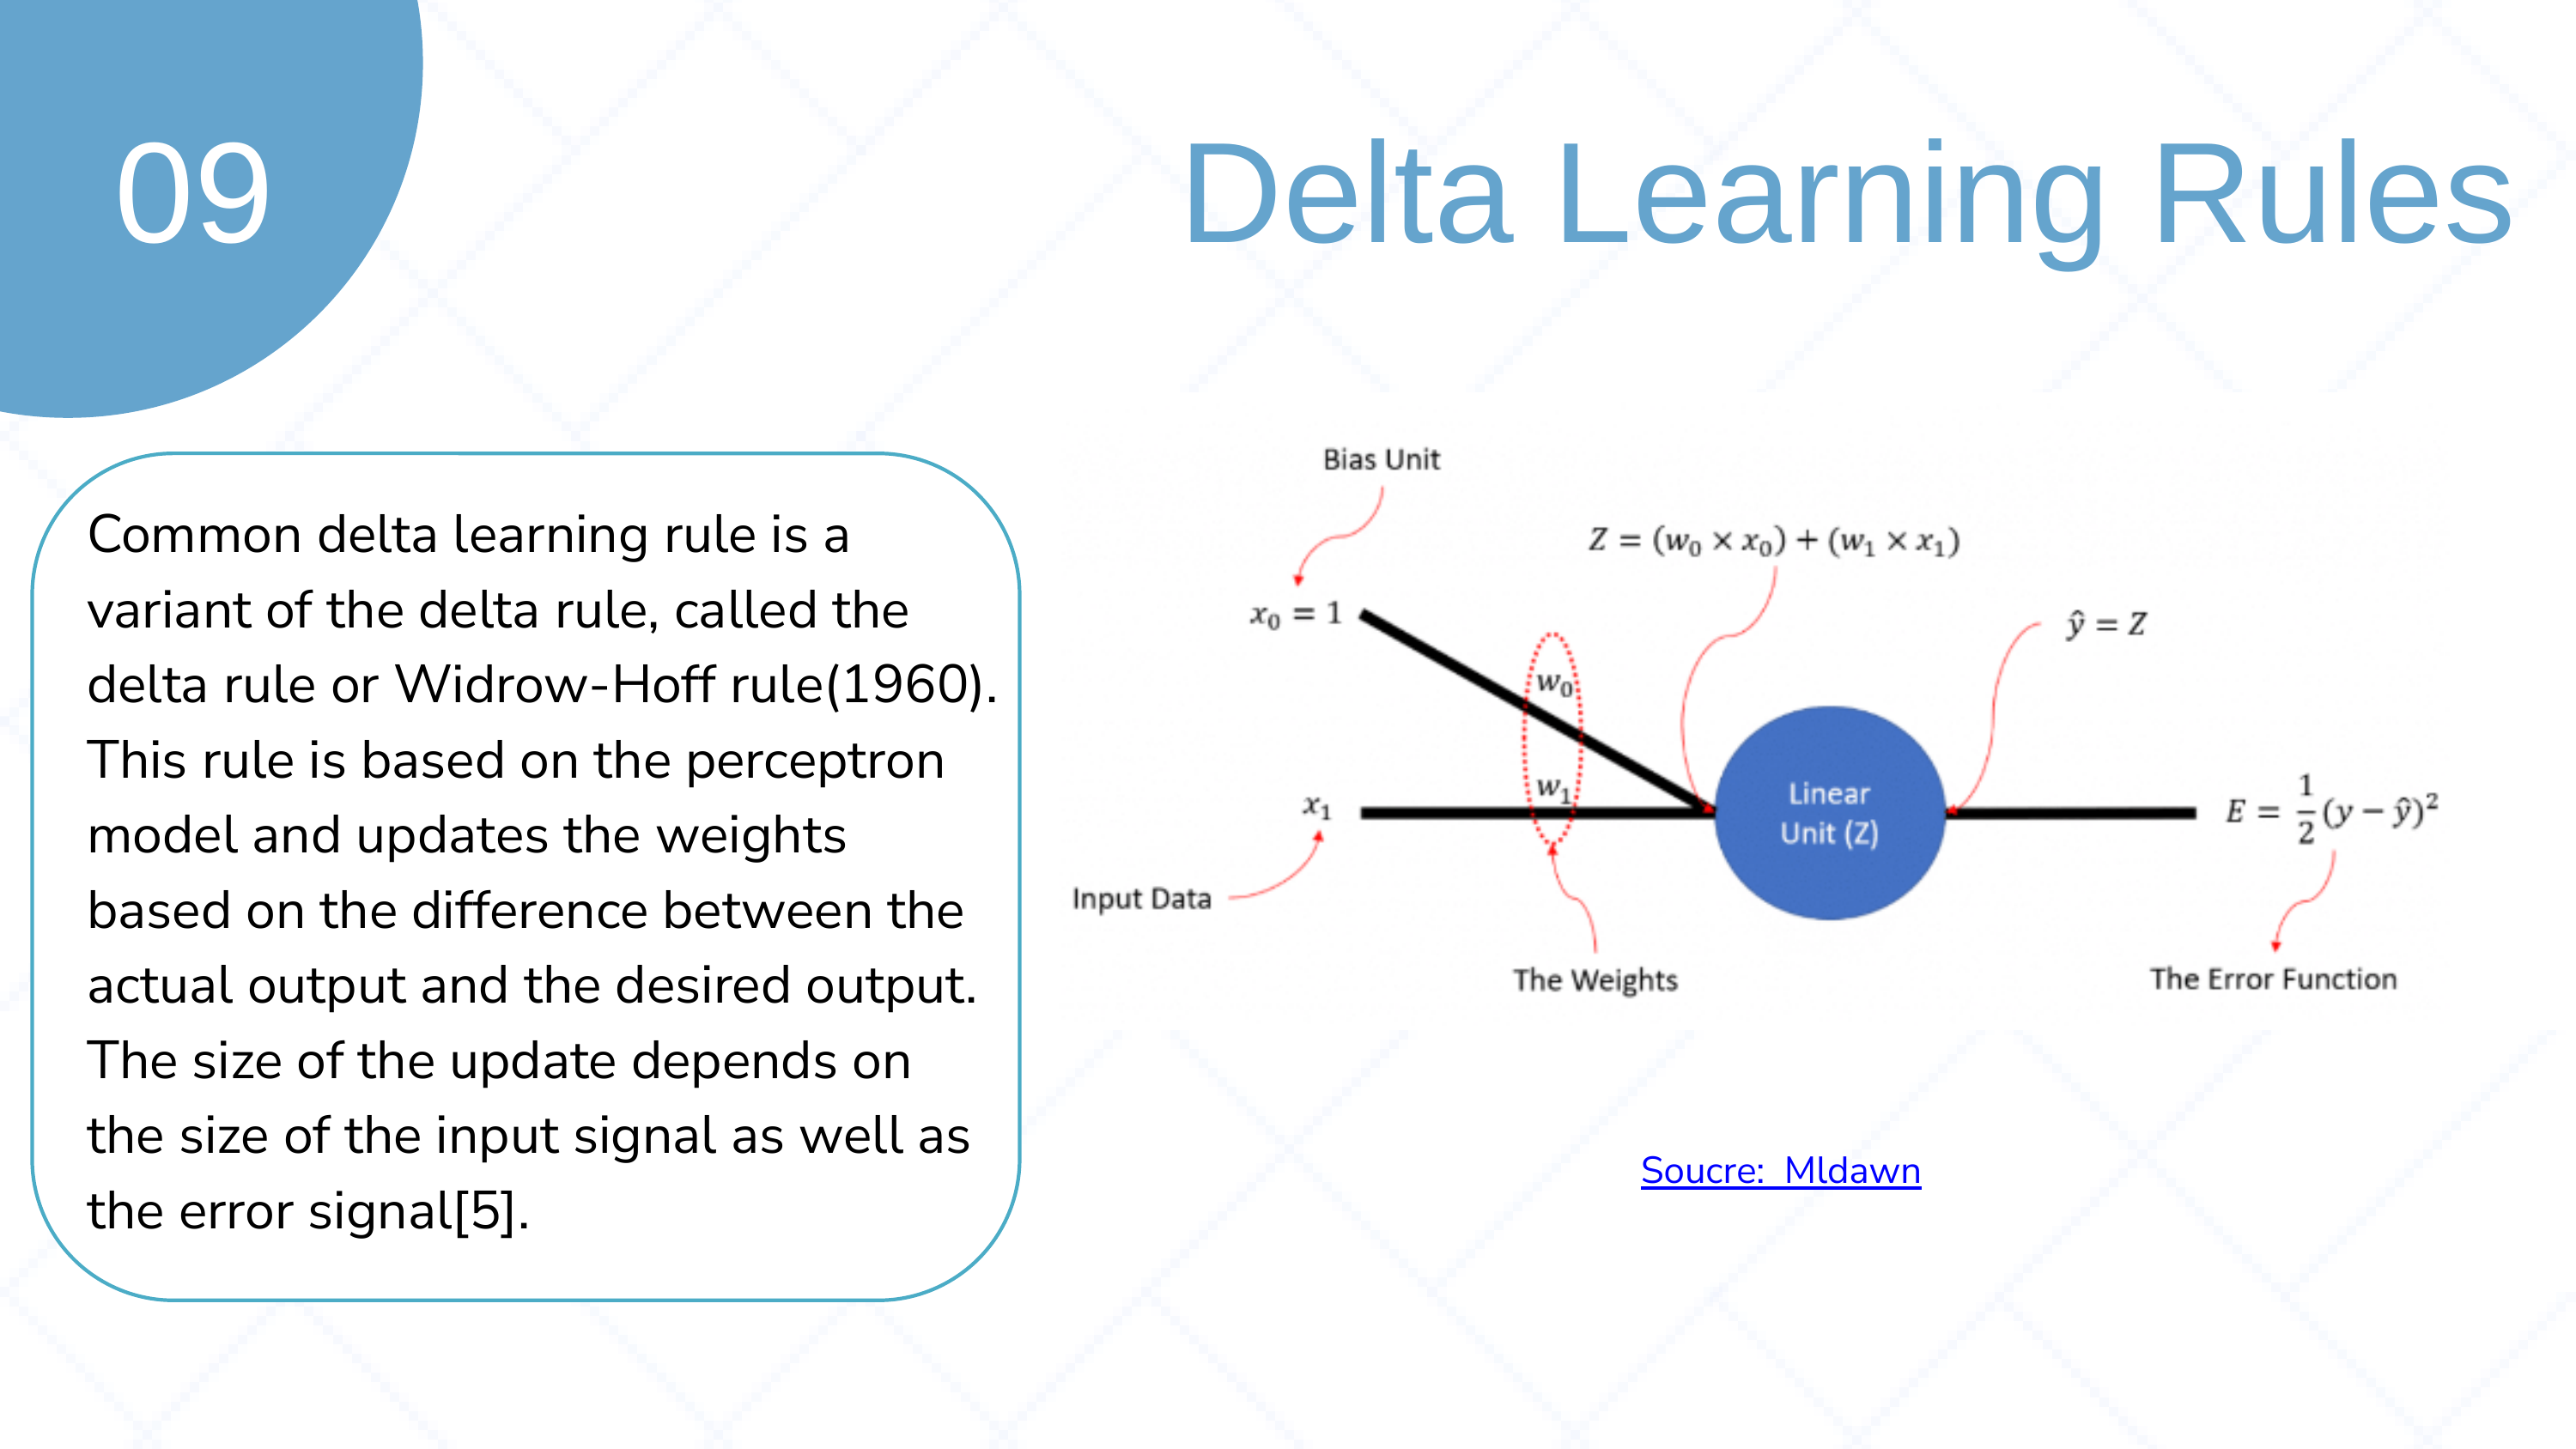

09
Delta Learning Rules

Common delta learning rule is a variant of the delta rule, called the delta rule or Widrow-Hoff rule(1960). This rule is based on the perceptron model and updates the weights based on the difference between the actual output and the desired output. The size of the update depends on the size of the input signal as well as the error signal[5].

Soucre:  Mldawn